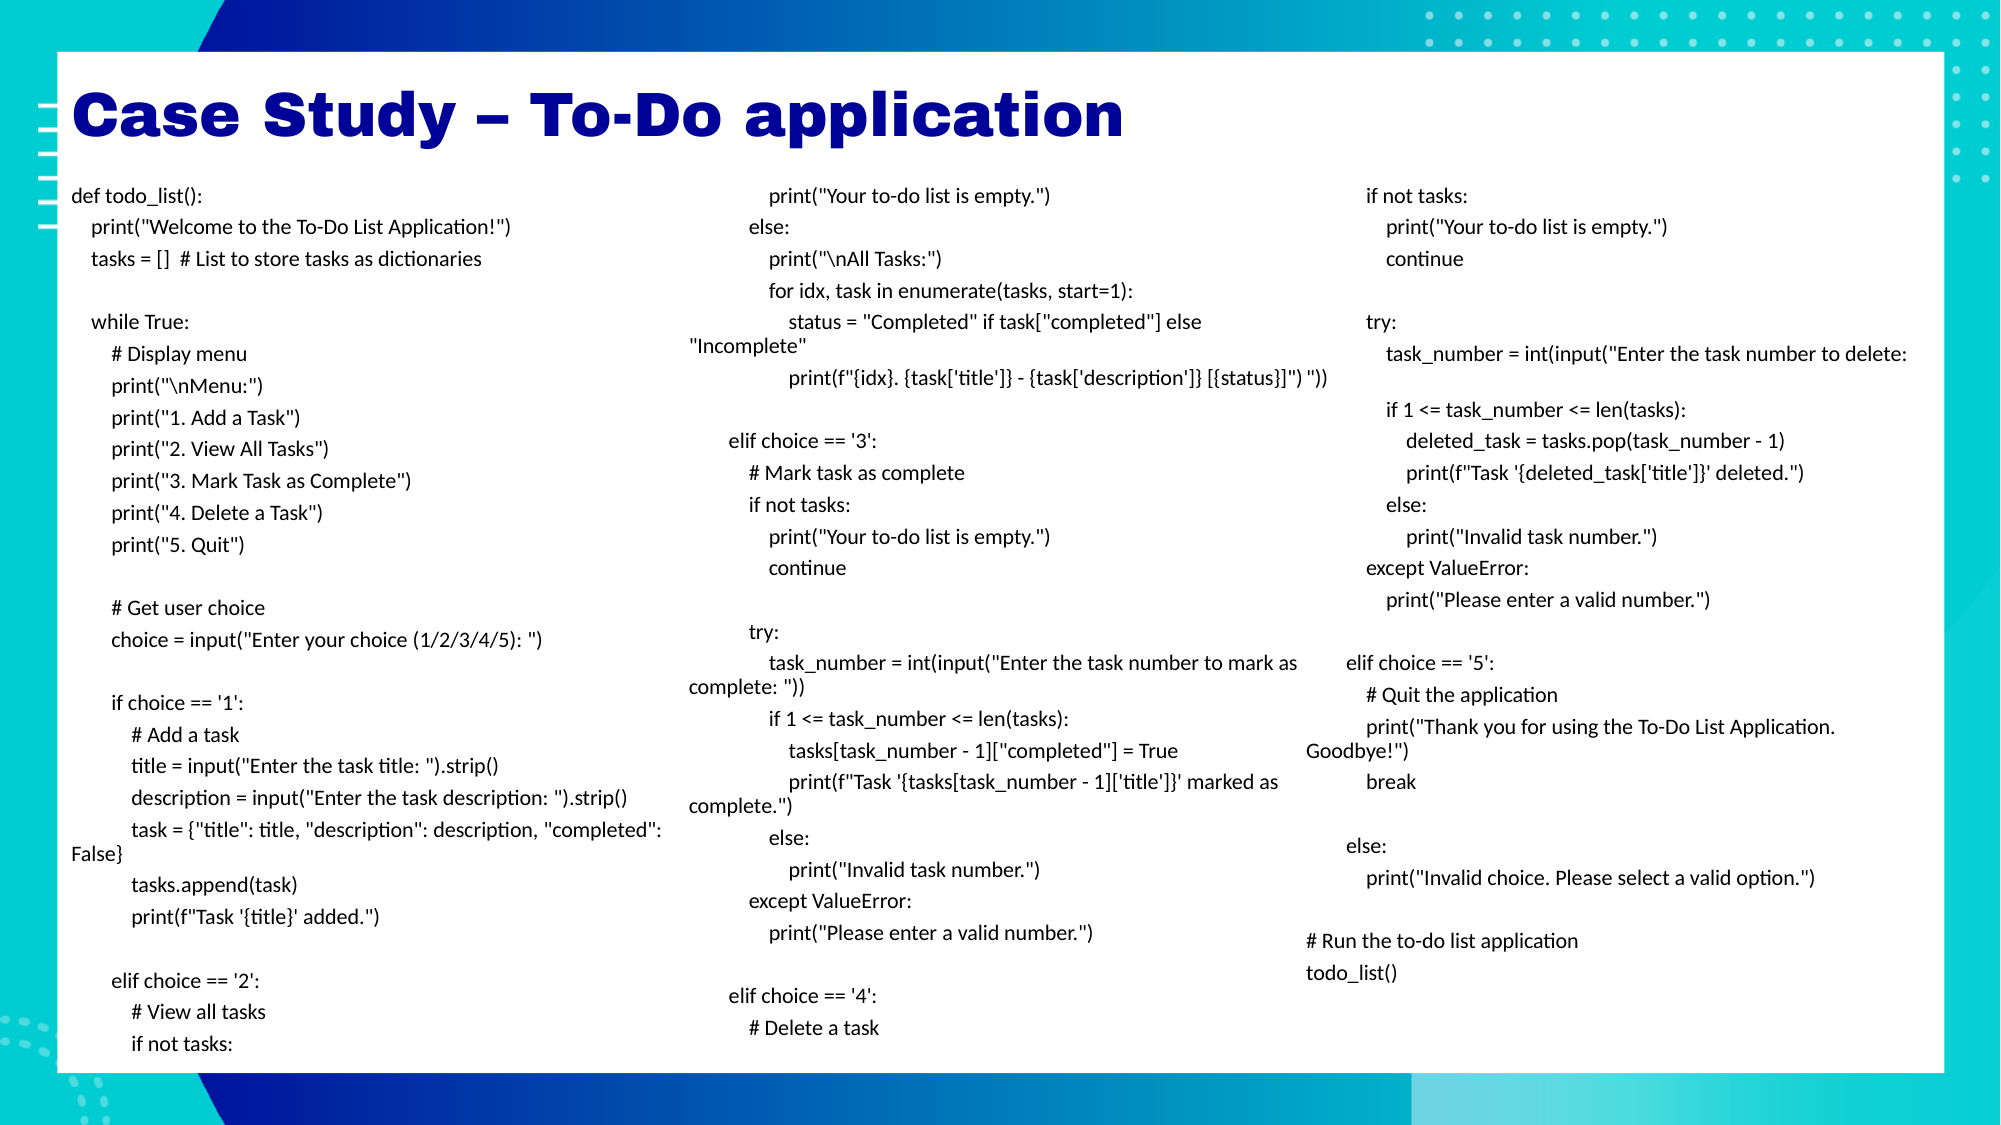

# Case Study – To-Do application
def todo_list():
    print("Welcome to the To-Do List Application!")
    tasks = []  # List to store tasks as dictionaries

    while True:
        # Display menu
        print("\nMenu:")
        print("1. Add a Task")
        print("2. View All Tasks")
        print("3. Mark Task as Complete")
        print("4. Delete a Task")
        print("5. Quit")

        # Get user choice
        choice = input("Enter your choice (1/2/3/4/5): ")

        if choice == '1':
            # Add a task
            title = input("Enter the task title: ").strip()
            description = input("Enter the task description: ").strip()
            task = {"title": title, "description": description, "completed": False}
            tasks.append(task)
            print(f"Task '{title}' added.")

        elif choice == '2':
            # View all tasks
            if not tasks:
                print("Your to-do list is empty.")
            else:
                print("\nAll Tasks:")
                for idx, task in enumerate(tasks, start=1):
                    status = "Completed" if task["completed"] else "Incomplete"
                    print(f"{idx}. {task['title']} - {task['description']} [{status}]")

        elif choice == '3':
            # Mark task as complete
            if not tasks:
                print("Your to-do list is empty.")
                continue

            try:
                task_number = int(input("Enter the task number to mark as complete: "))
                if 1 <= task_number <= len(tasks):
                    tasks[task_number - 1]["completed"] = True
                    print(f"Task '{tasks[task_number - 1]['title']}' marked as complete.")
                else:
                    print("Invalid task number.")
            except ValueError:
                print("Please enter a valid number.")

        elif choice == '4':
            # Delete a task
            if not tasks:
                print("Your to-do list is empty.")
                continue

            try:
                task_number = int(input("Enter the task number to delete: "))
                if 1 <= task_number <= len(tasks):
                    deleted_task = tasks.pop(task_number - 1)
                    print(f"Task '{deleted_task['title']}' deleted.")
                else:
                    print("Invalid task number.")
            except ValueError:
                print("Please enter a valid number.")

        elif choice == '5':
            # Quit the application
            print("Thank you for using the To-Do List Application. Goodbye!")
            break

        else:
            print("Invalid choice. Please select a valid option.")

# Run the to-do list application
todo_list()